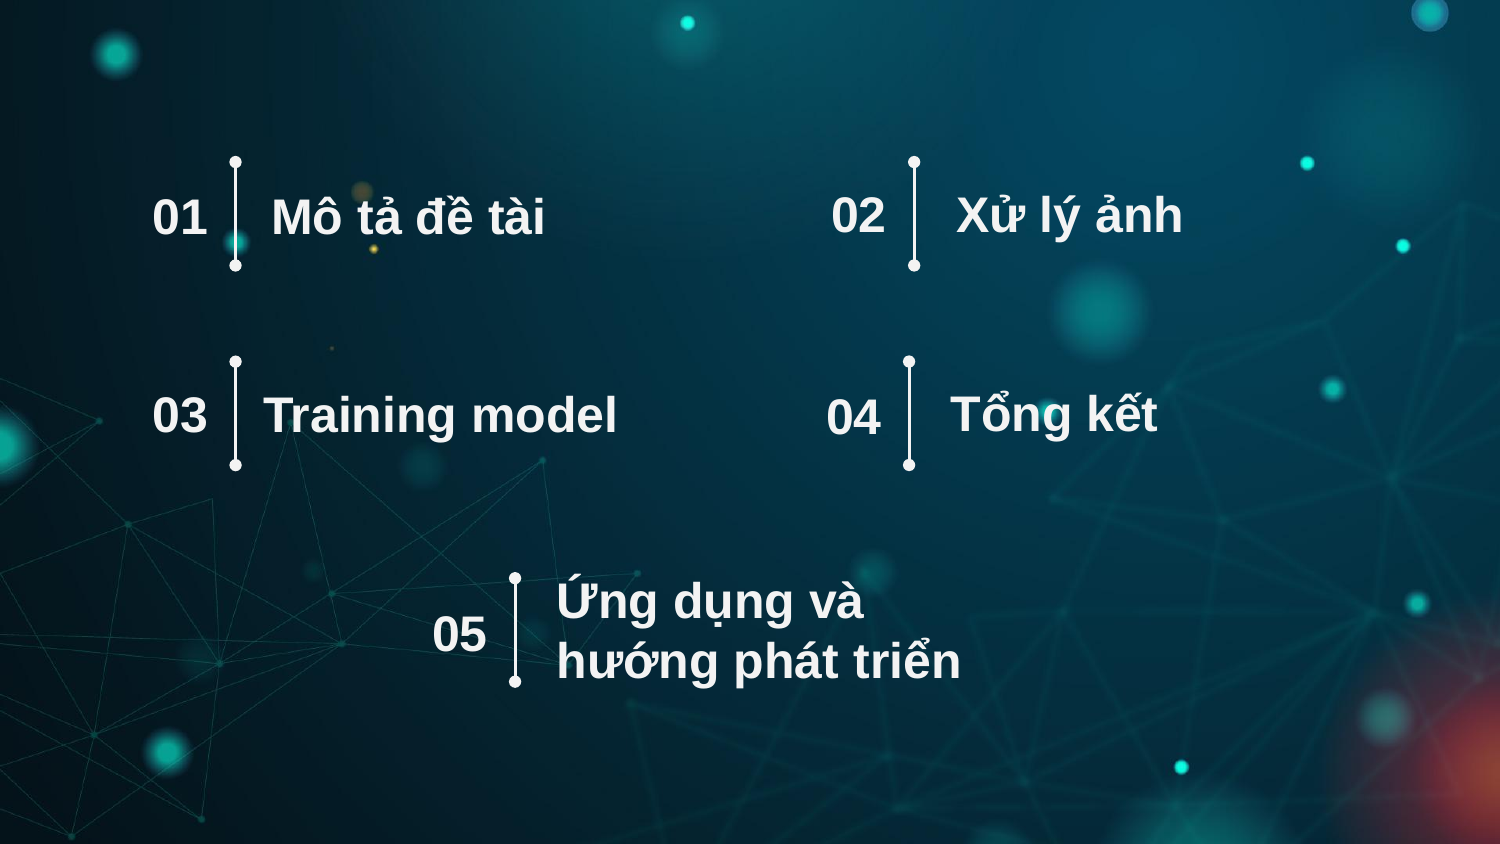

02
Xử lý ảnh
01
# Mô tả đề tài
Tổng kết
03
Training model
04
Ứng dụng và hướng phát triển
05